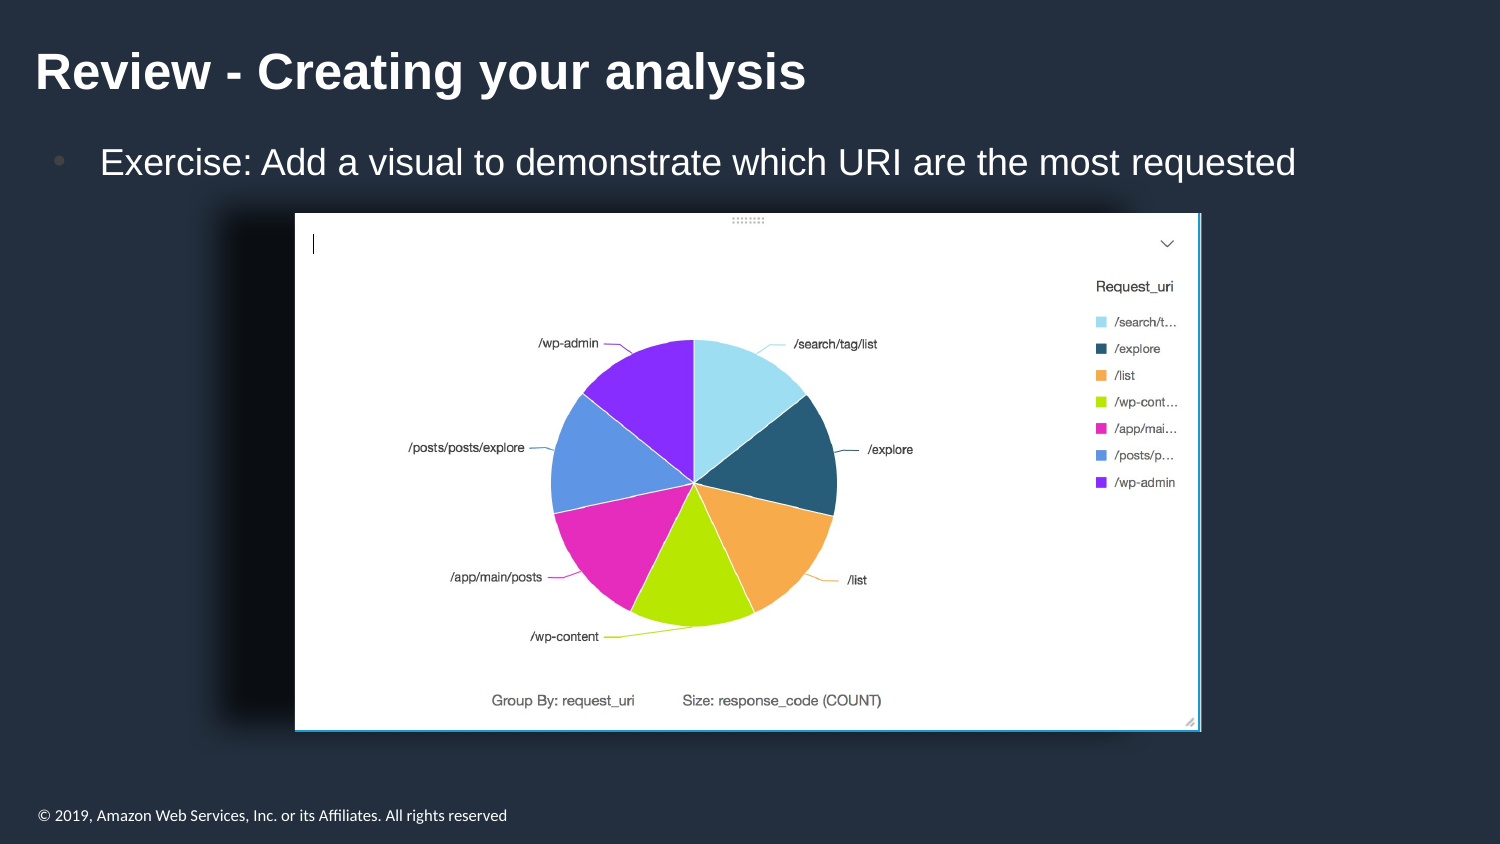

# Review - Creating your analysis
Exercise: Add a visual to demonstrate which URI are the most requested